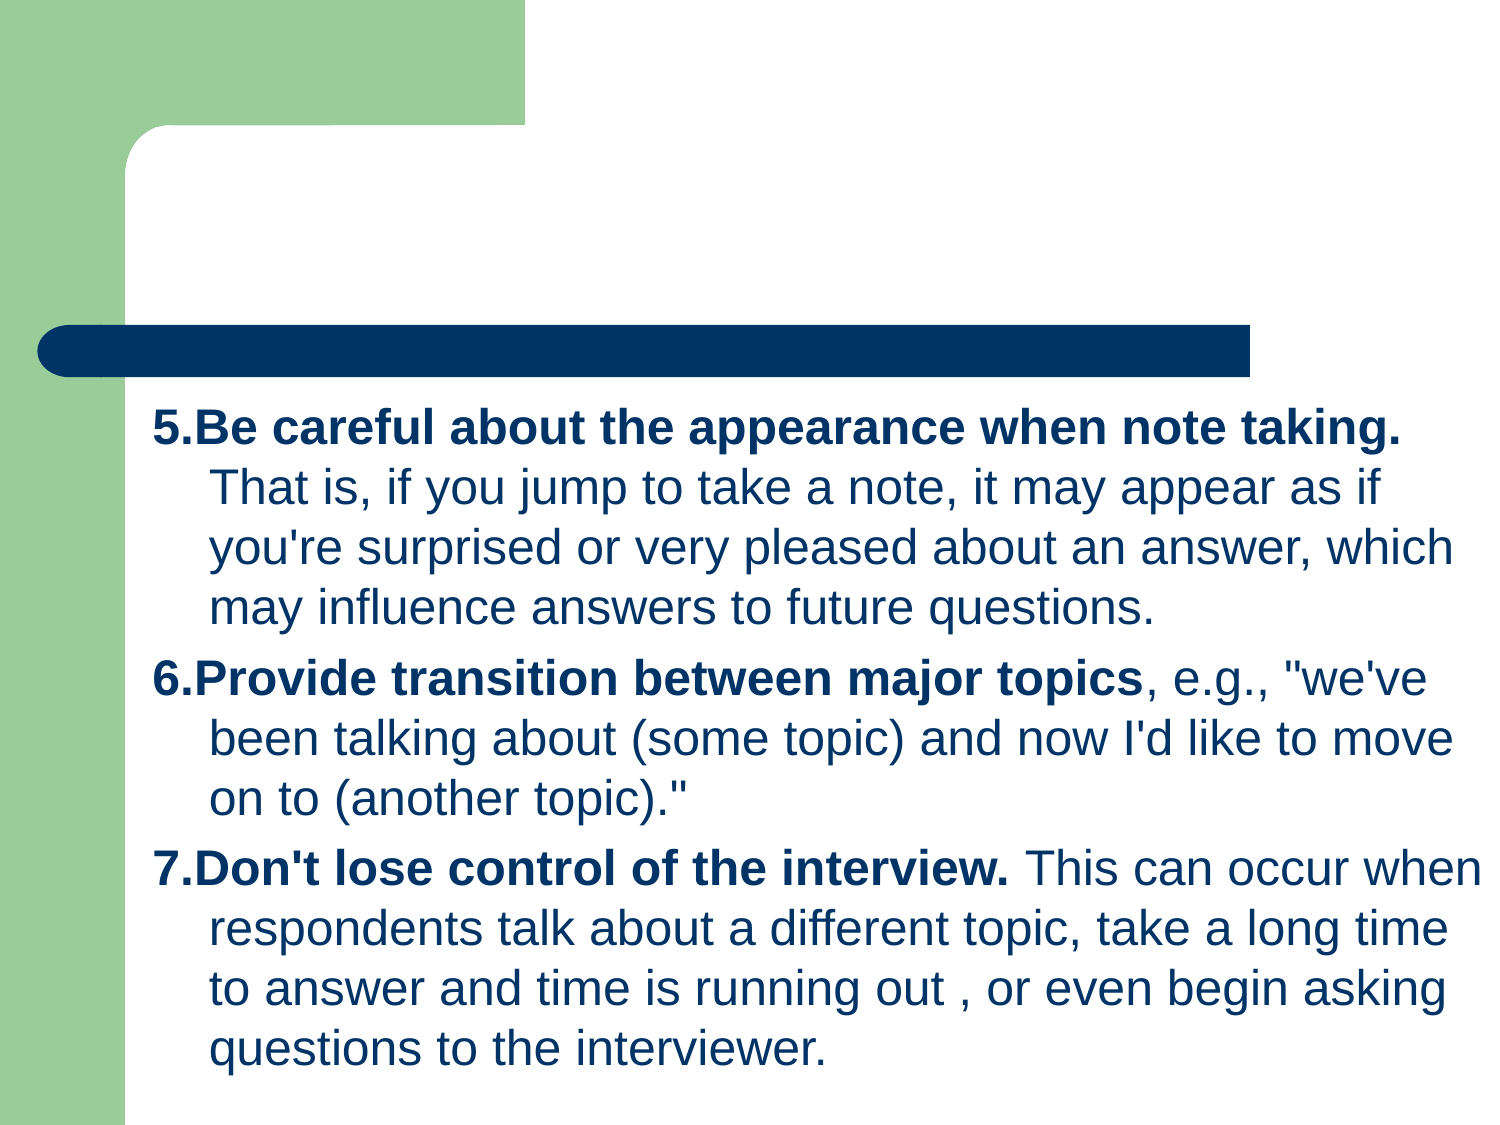

#
5.Be careful about the appearance when note taking. That is, if you jump to take a note, it may appear as if you're surprised or very pleased about an answer, which may influence answers to future questions.
6.Provide transition between major topics, e.g., "we've been talking about (some topic) and now I'd like to move on to (another topic)."
7.Don't lose control of the interview. This can occur when respondents talk about a different topic, take a long time to answer and time is running out , or even begin asking questions to the interviewer.